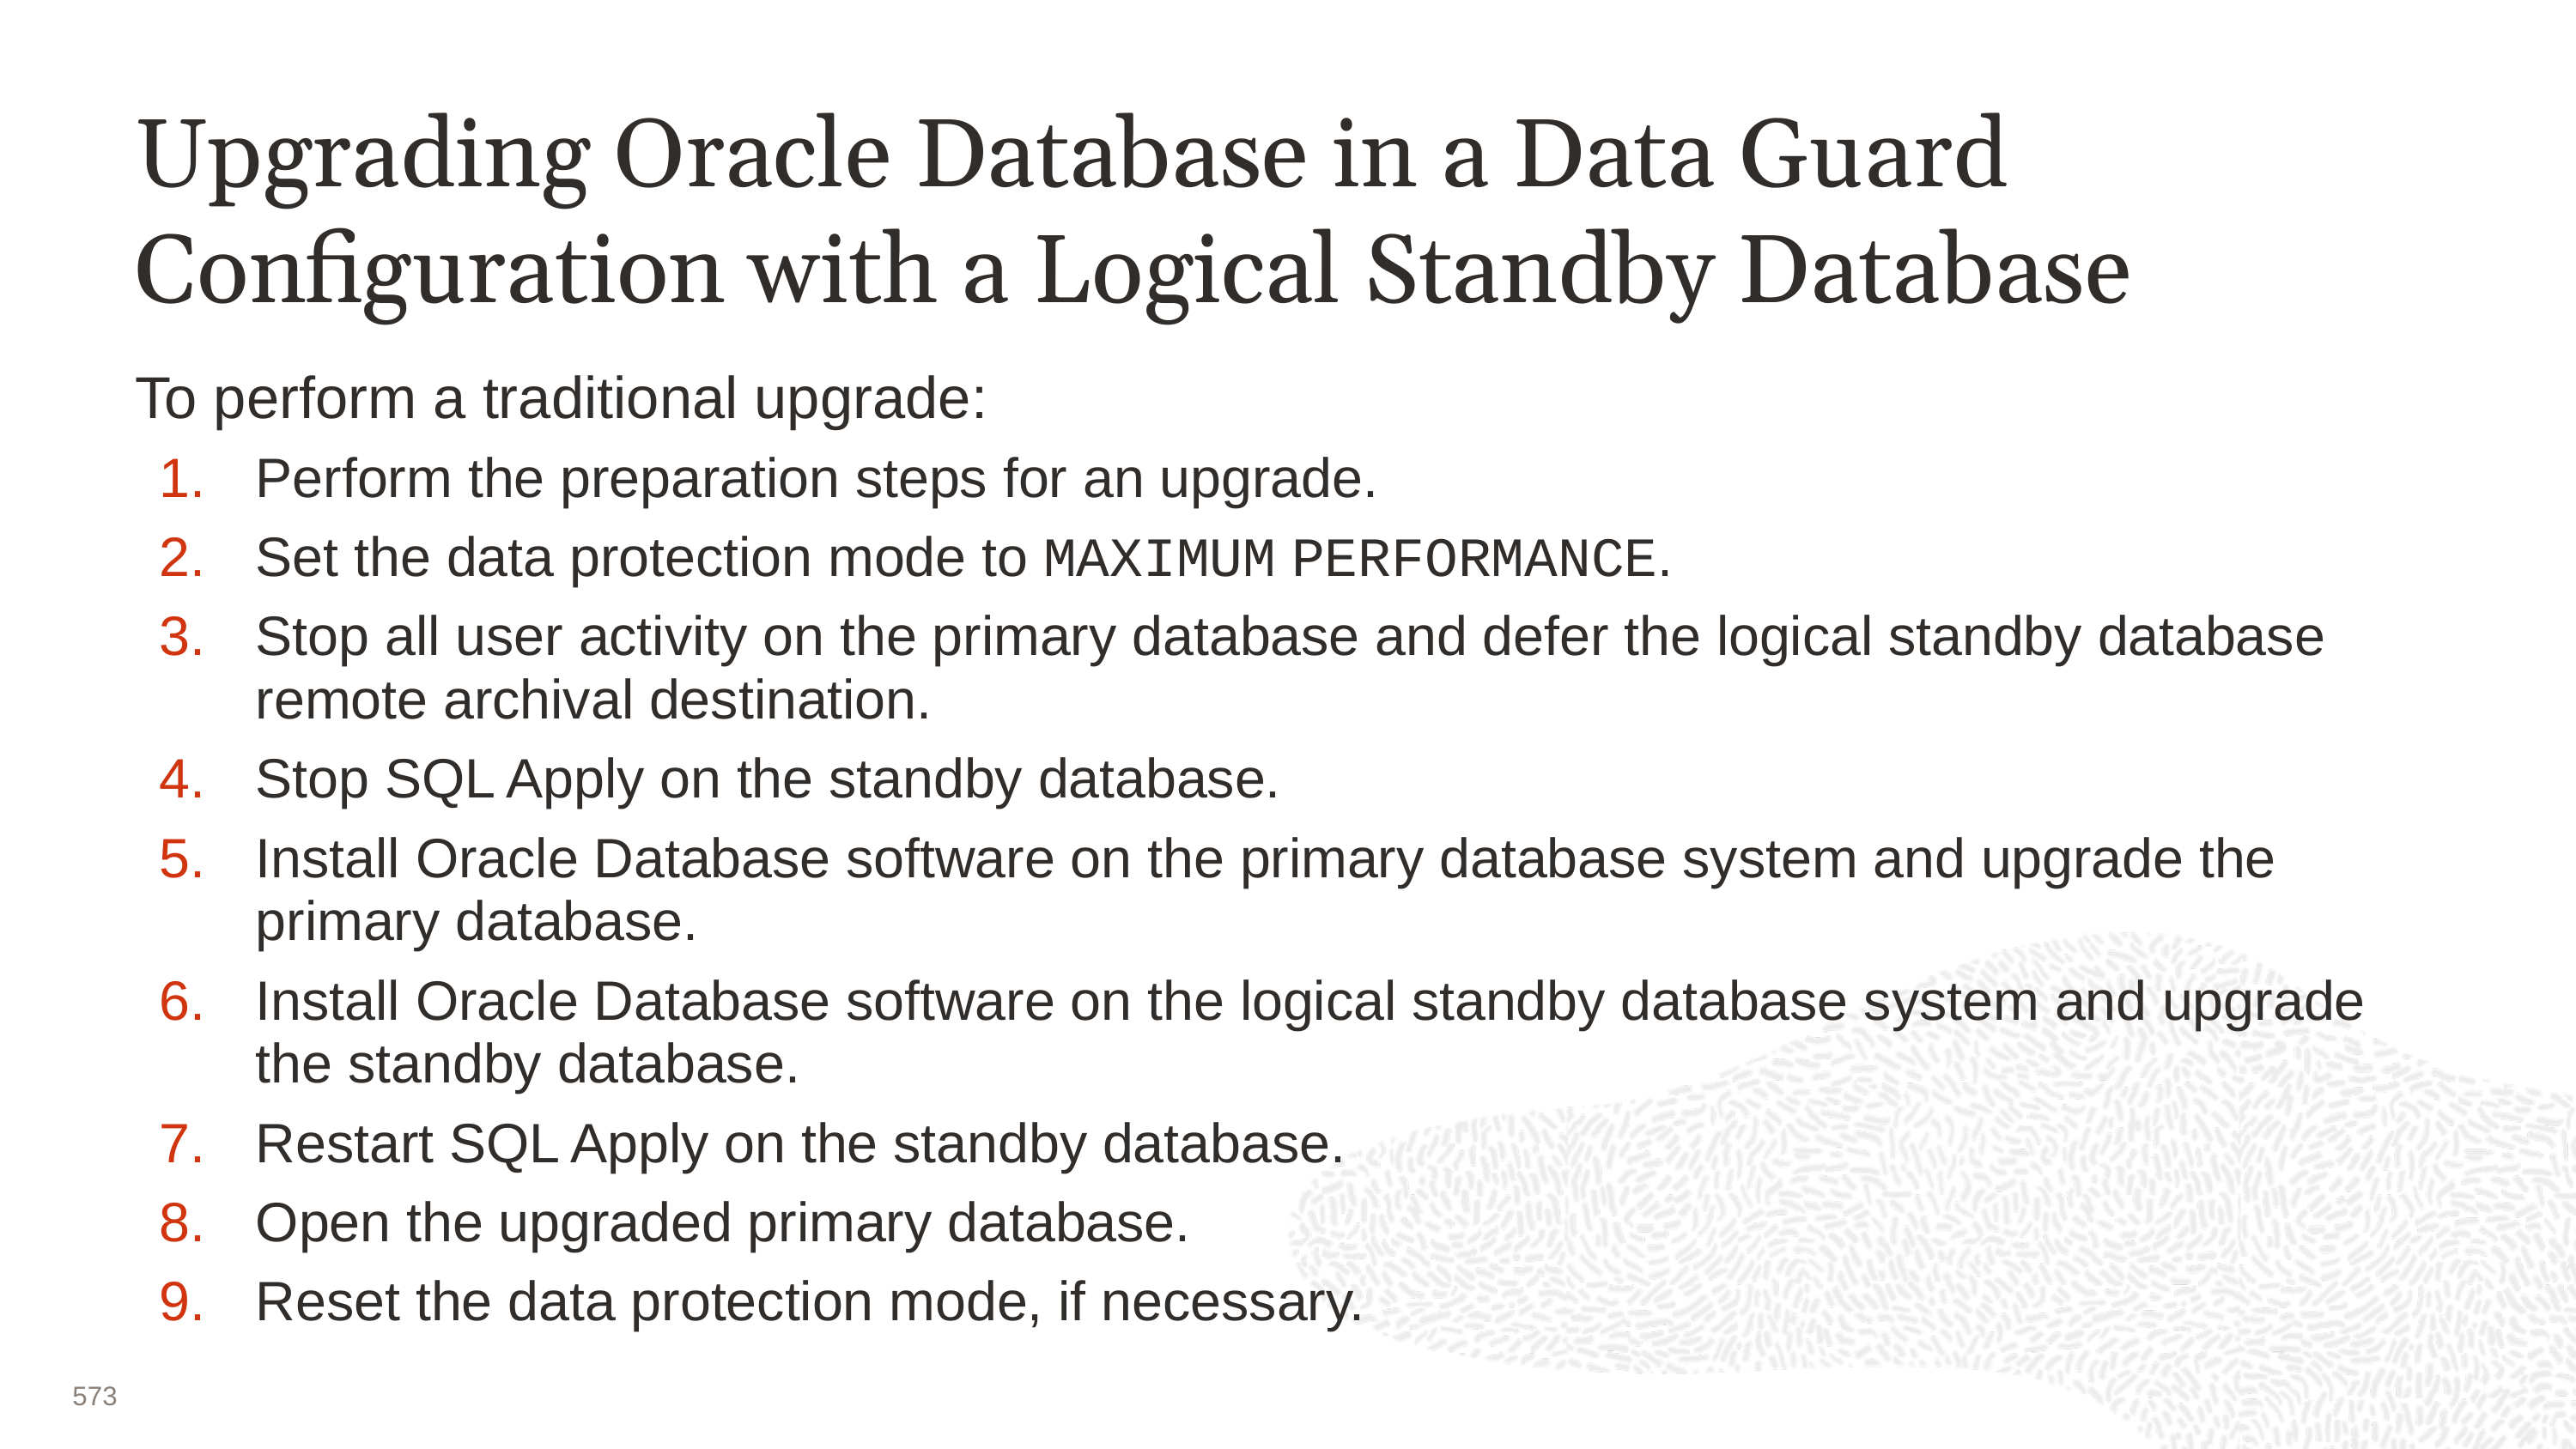

# Upgrading Oracle Database in a Data Guard Configuration with a Logical Standby Database
To perform a traditional upgrade:
Perform the preparation steps for an upgrade.
Set the data protection mode to MAXIMUM PERFORMANCE.
Stop all user activity on the primary database and defer the logical standby database remote archival destination.
Stop SQL Apply on the standby database.
Install Oracle Database software on the primary database system and upgrade the primary database.
Install Oracle Database software on the logical standby database system and upgrade the standby database.
Restart SQL Apply on the standby database.
Open the upgraded primary database.
Reset the data protection mode, if necessary.